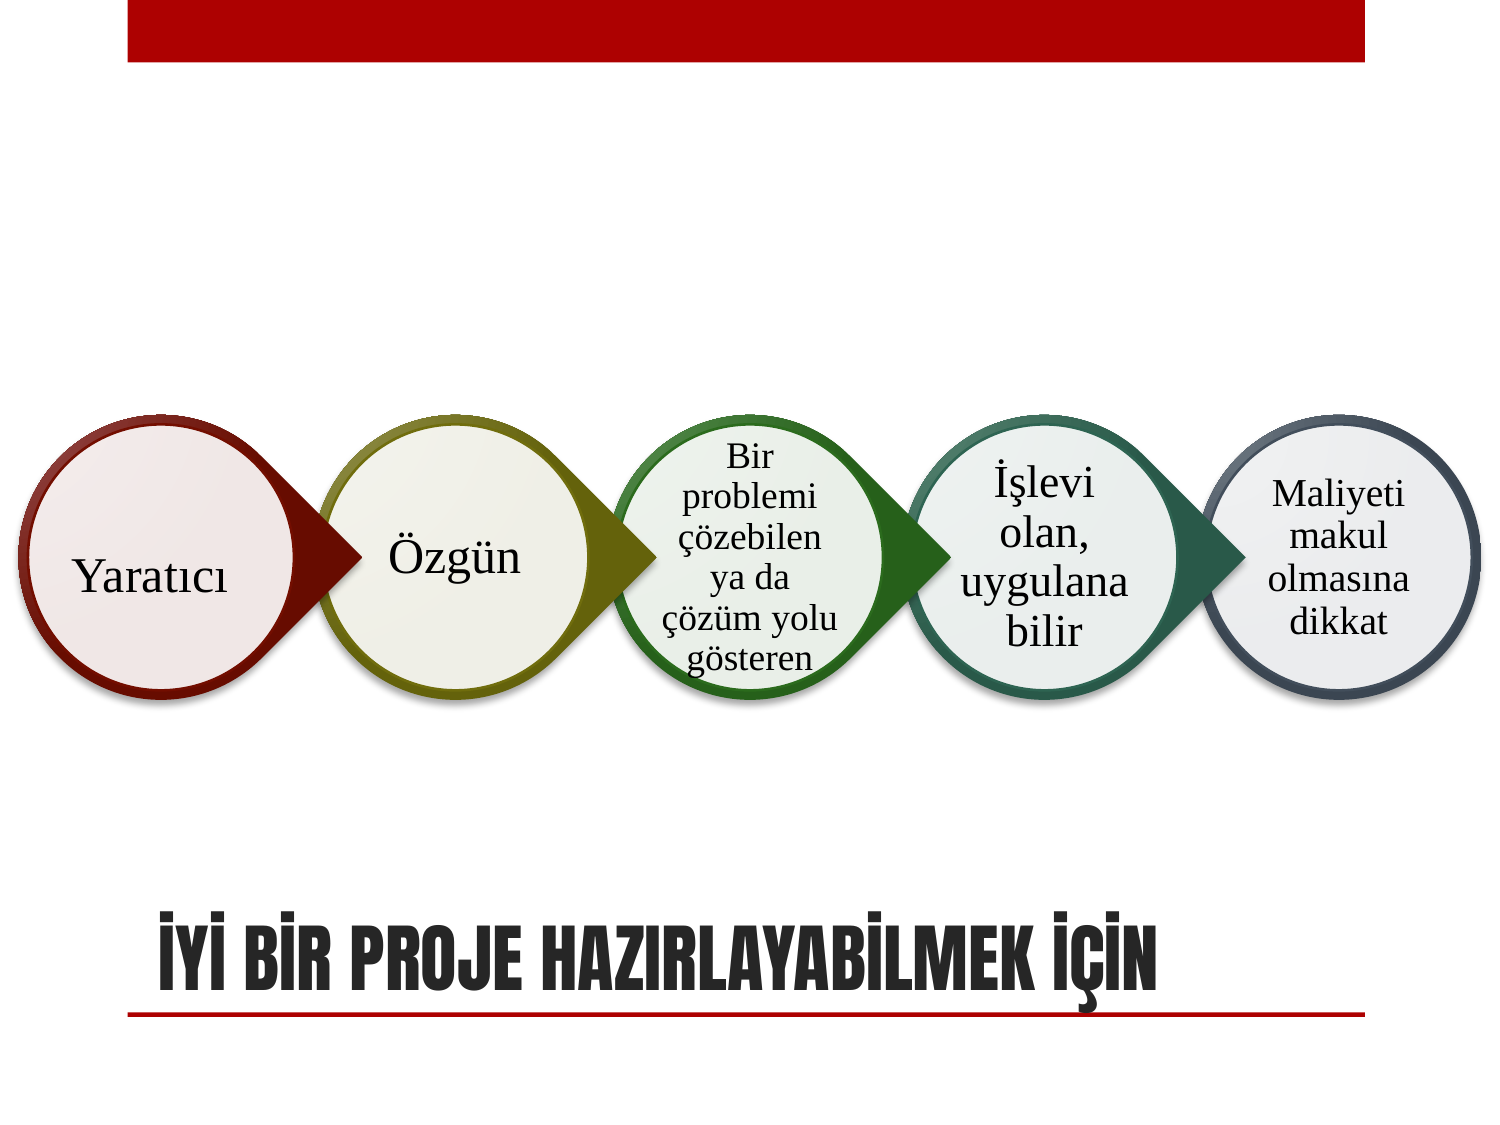

Maliyeti makul olmasına dikkat
İşlevi olan, uygulanabilir
Bir problemi çözebilen ya da çözüm yolu gösteren
Özgün
Yaratıcı
 İYİ BİR PROJE HAZIRLAYABİLMEK İÇİN